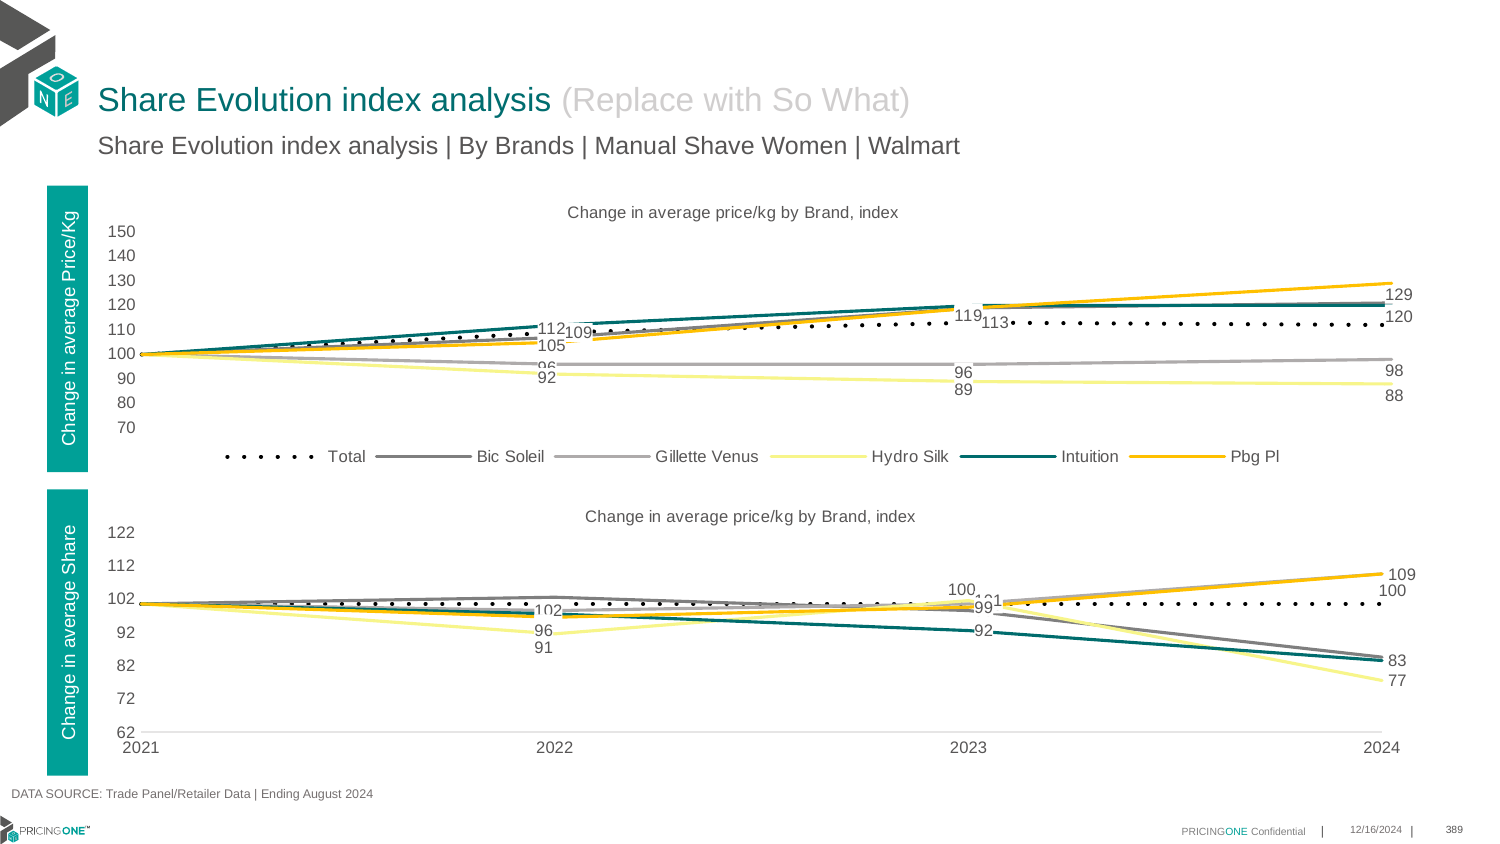

# Share Evolution index analysis (Replace with So What)
Share Evolution index analysis | By Brands | Manual Shave Women | Walmart

### Chart: Change in average price/kg by Brand, index

| Category | Total | Bic Soleil | Gillette Venus | Hydro Silk | Intuition | Pbg Pl |
|---|---|---|---|---|---|---|
| 2021 | 100.0 | 100.0 | 100.0 | 100.0 | 100.0 | 100.0 |
| 2022 | 109.0 | 107.0 | 96.0 | 92.0 | 112.0 | 105.0 |
| 2023 | 113.0 | 119.0 | 96.0 | 89.0 | 120.0 | 119.0 |
| 2024 | 112.0 | 121.0 | 98.0 | 88.0 | 120.0 | 129.0 |
Change in average Price/Kg

### Chart: Change in average price/kg by Brand, index

| Category | Total | Bic Soleil | Gillette Venus | Hydro Silk | Intuition | Pbg Pl |
|---|---|---|---|---|---|---|
| 2021 | 100.0 | 100.0 | 100.0 | 100.0 | 100.0 | 100.0 |
| 2022 | 100.0 | 102.0 | 98.0 | 91.0 | 97.0 | 96.0 |
| 2023 | 100.0 | 98.0 | 100.0 | 101.0 | 92.0 | 99.0 |
| 2024 | 100.0 | 84.0 | 109.0 | 77.0 | 83.0 | 109.0 |
Change in average Share
DATA SOURCE: Trade Panel/Retailer Data | Ending August 2024

12/16/2024
389